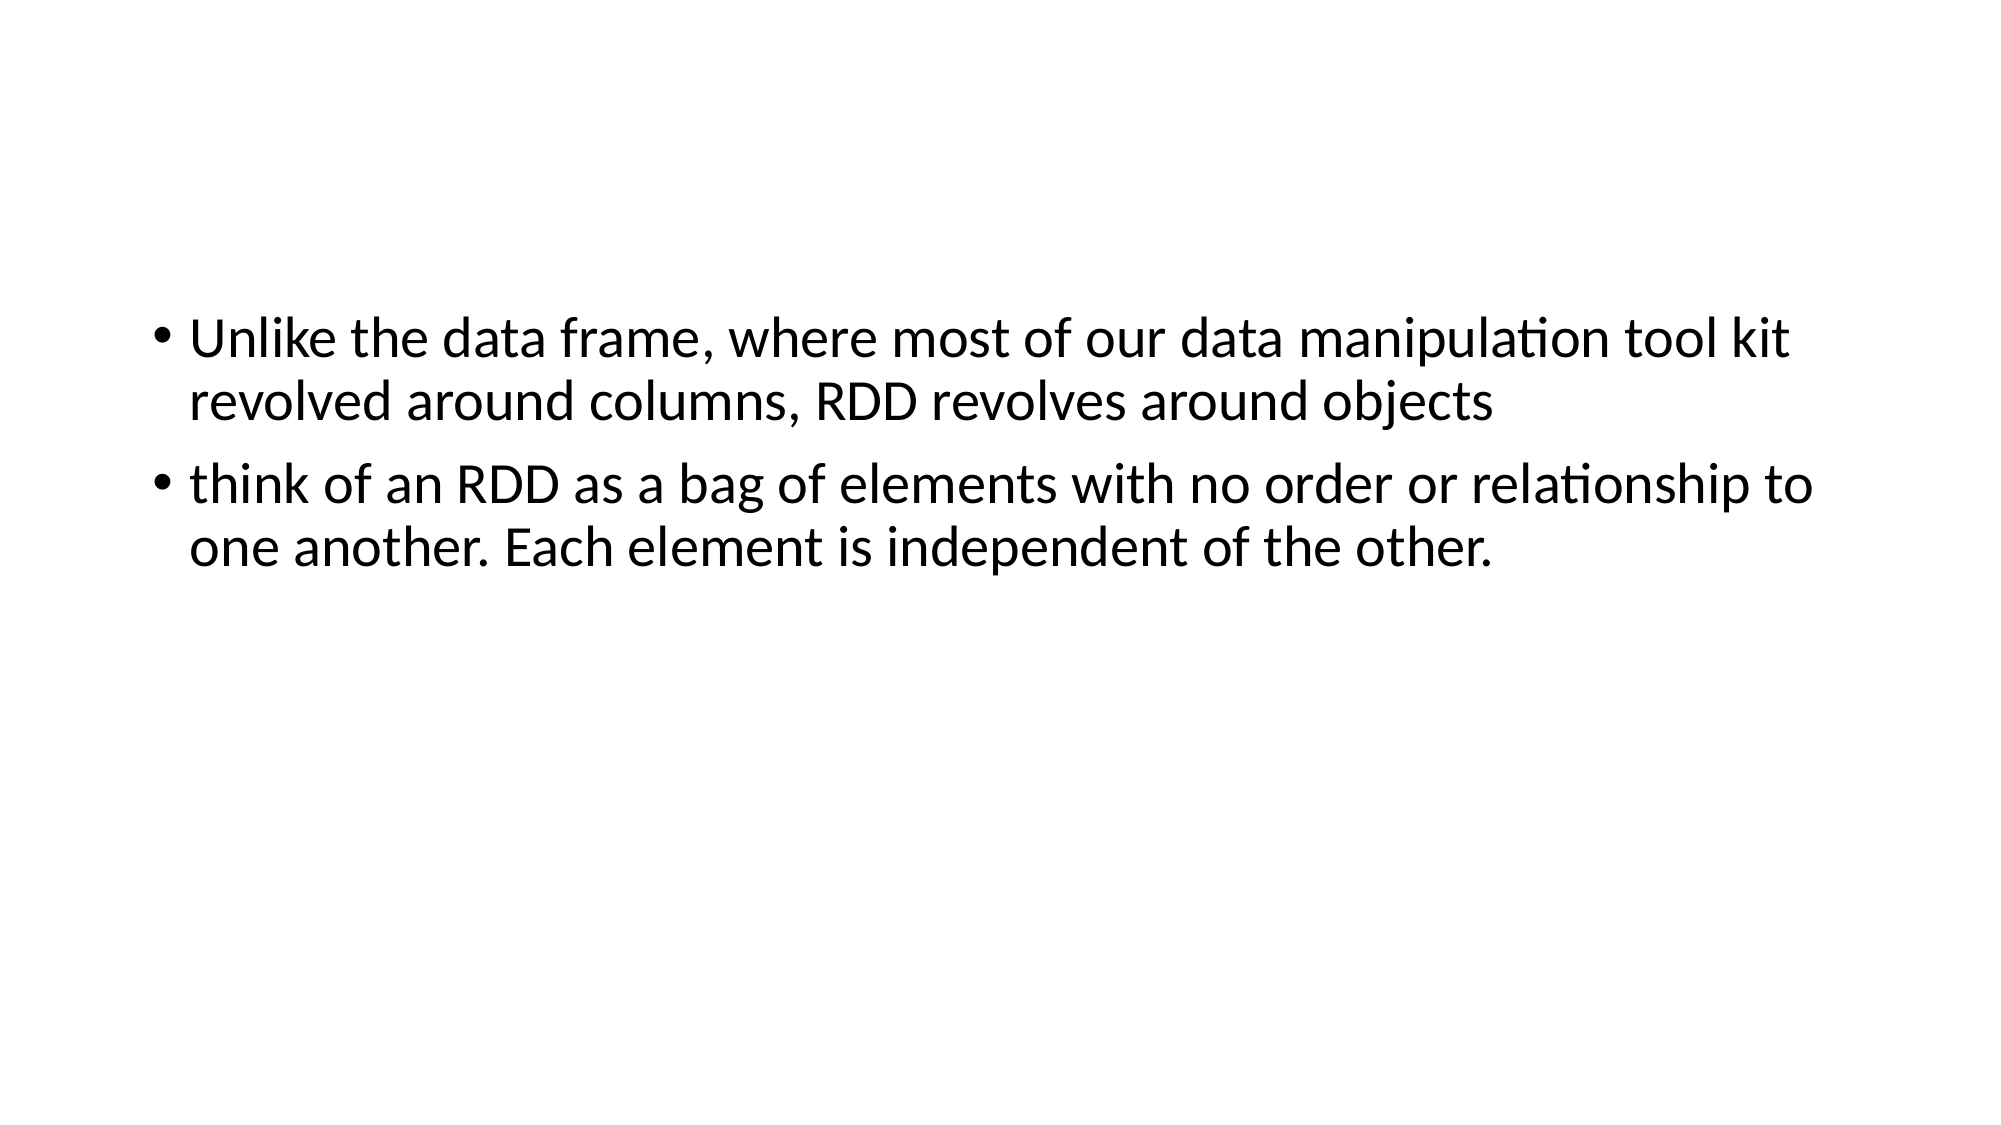

#
Unlike the data frame, where most of our data manipulation tool kit revolved around columns, RDD revolves around objects
think of an RDD as a bag of elements with no order or relationship to one another. Each element is independent of the other.